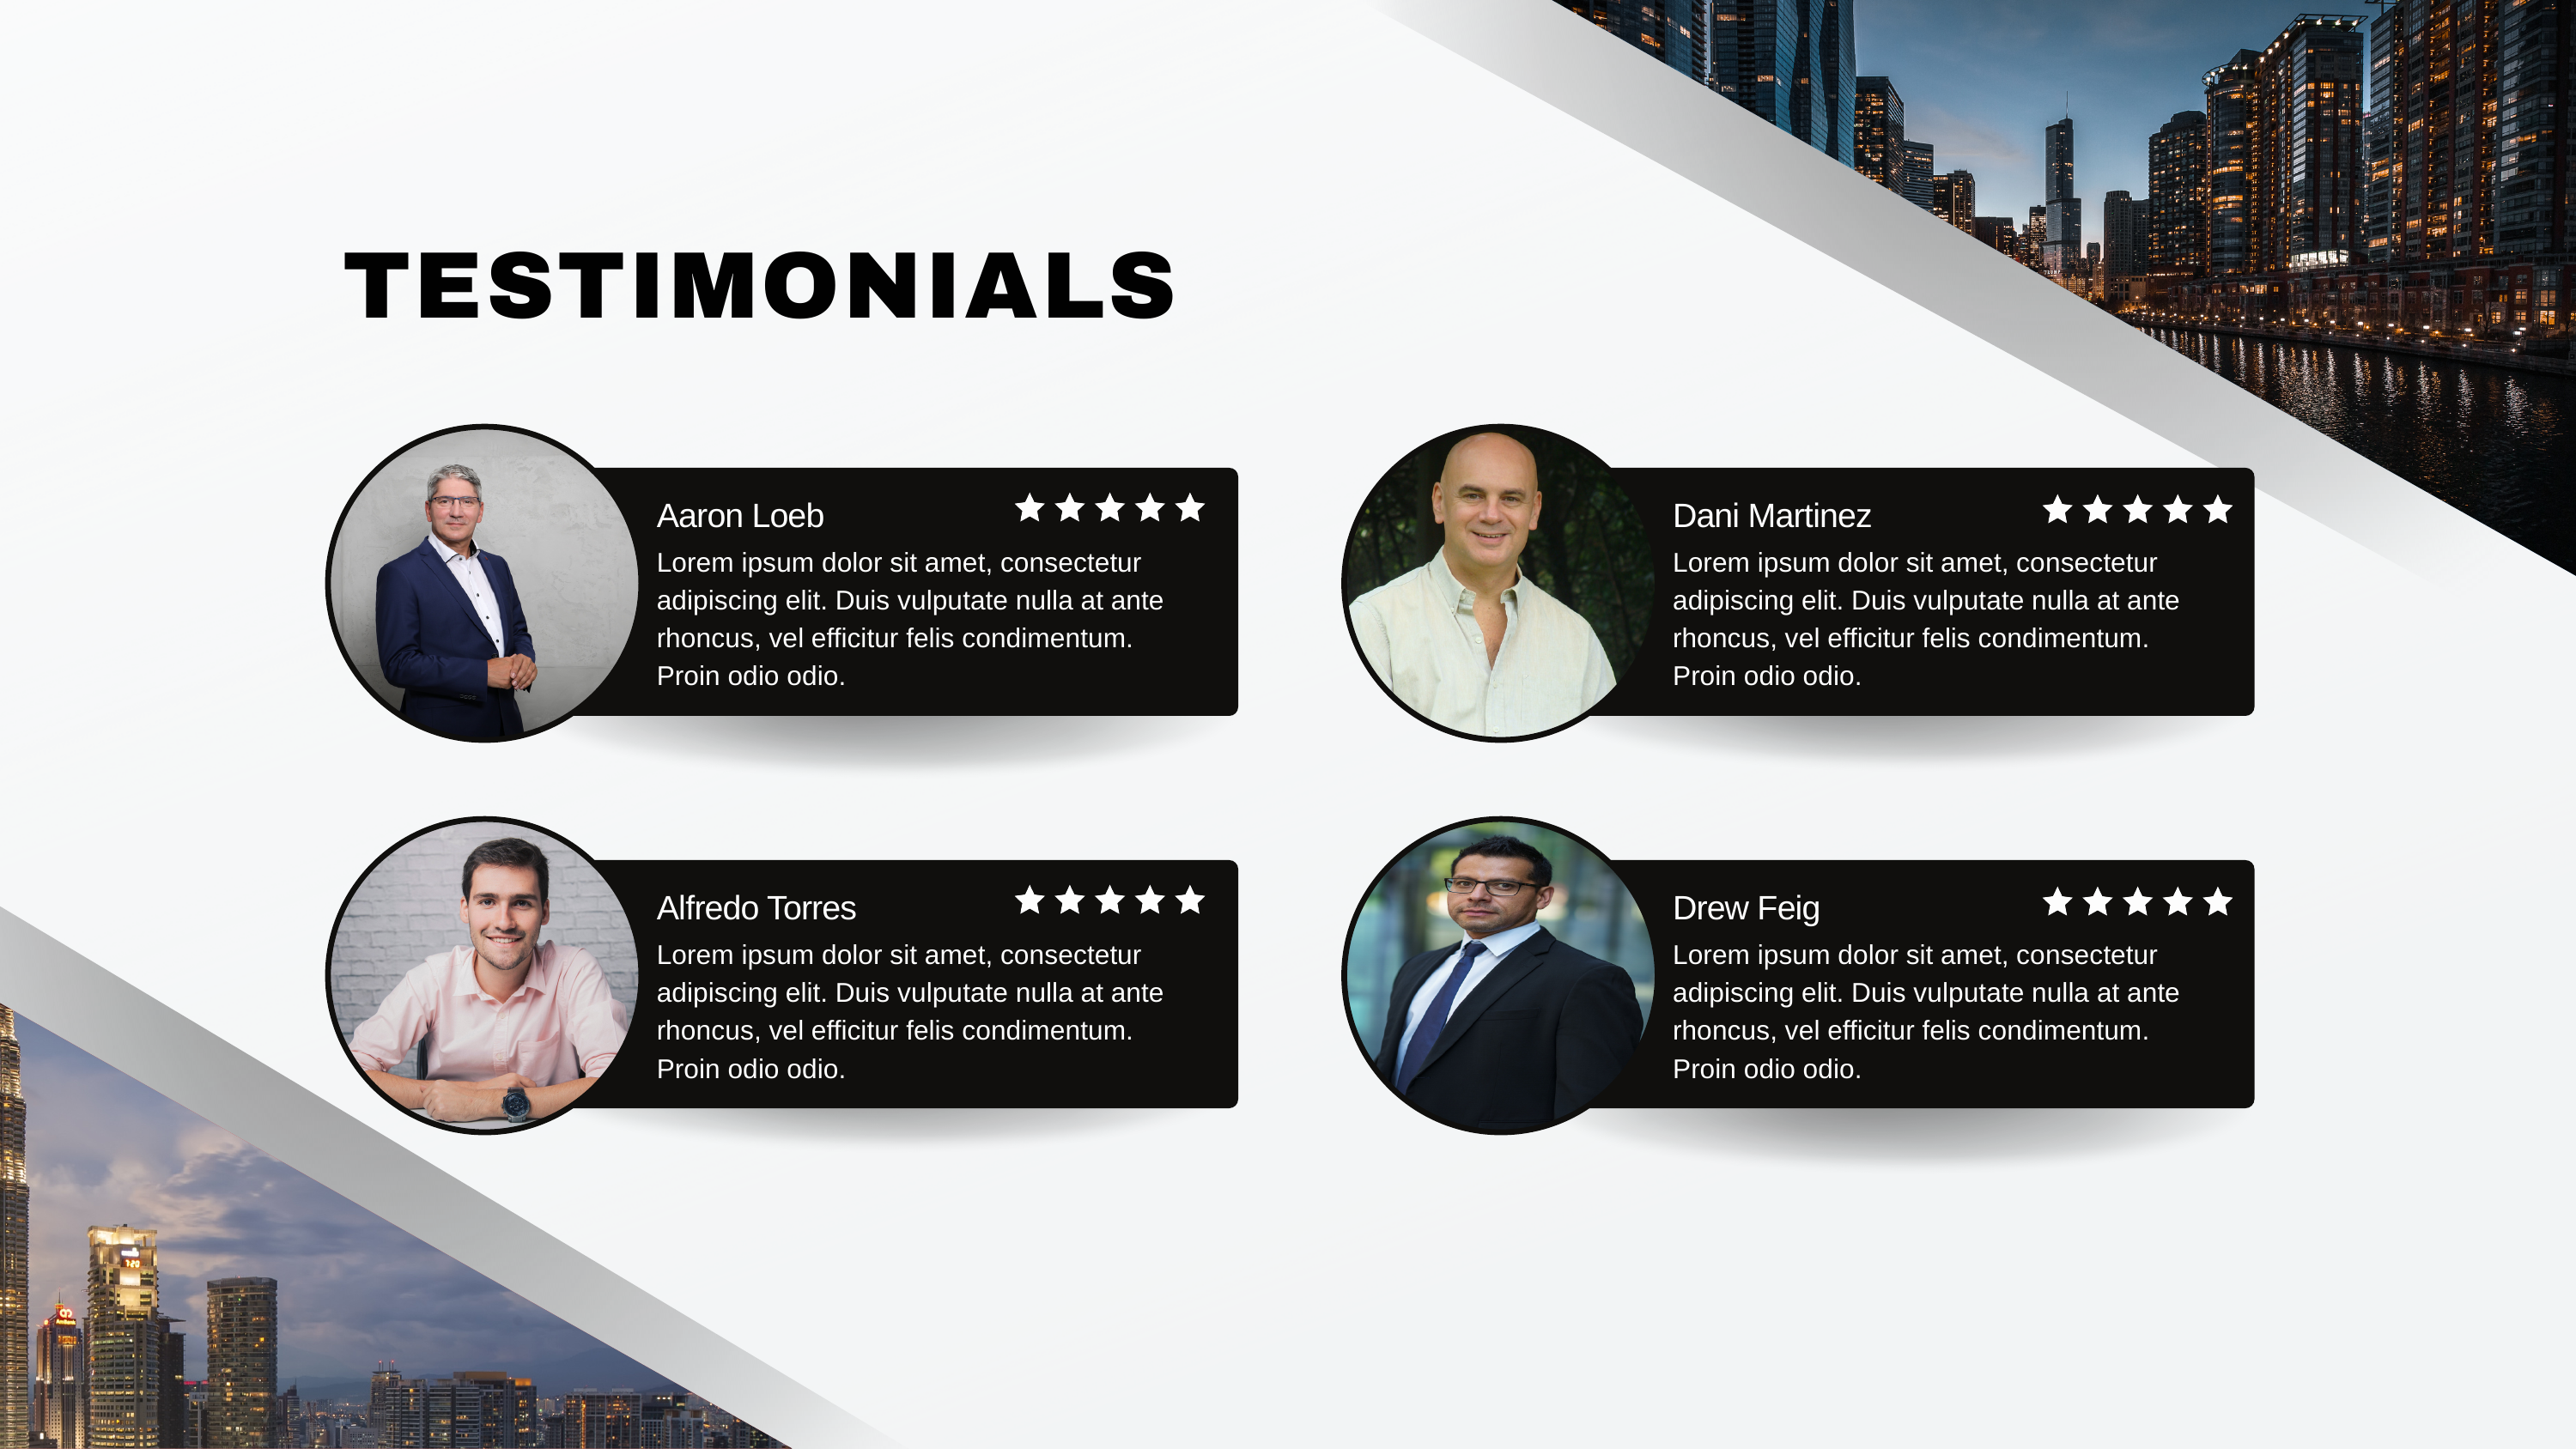

TESTIMONIALS

Aaron Loeb
Dani Martinez

Lorem ipsum dolor sit amet, consectetur adipiscing elit. Duis vulputate nulla at ante rhoncus, vel efficitur felis condimentum. Proin odio odio.
Lorem ipsum dolor sit amet, consectetur adipiscing elit. Duis vulputate nulla at ante rhoncus, vel efficitur felis condimentum. Proin odio odio.

Alfredo Torres
Drew Feig

Team Hafnium Capstone Project -Azubi Africa
11
Lorem ipsum dolor sit amet, consectetur adipiscing elit. Duis vulputate nulla at ante rhoncus, vel efficitur felis condimentum. Proin odio odio.
Lorem ipsum dolor sit amet, consectetur adipiscing elit. Duis vulputate nulla at ante rhoncus, vel efficitur felis condimentum. Proin odio odio.